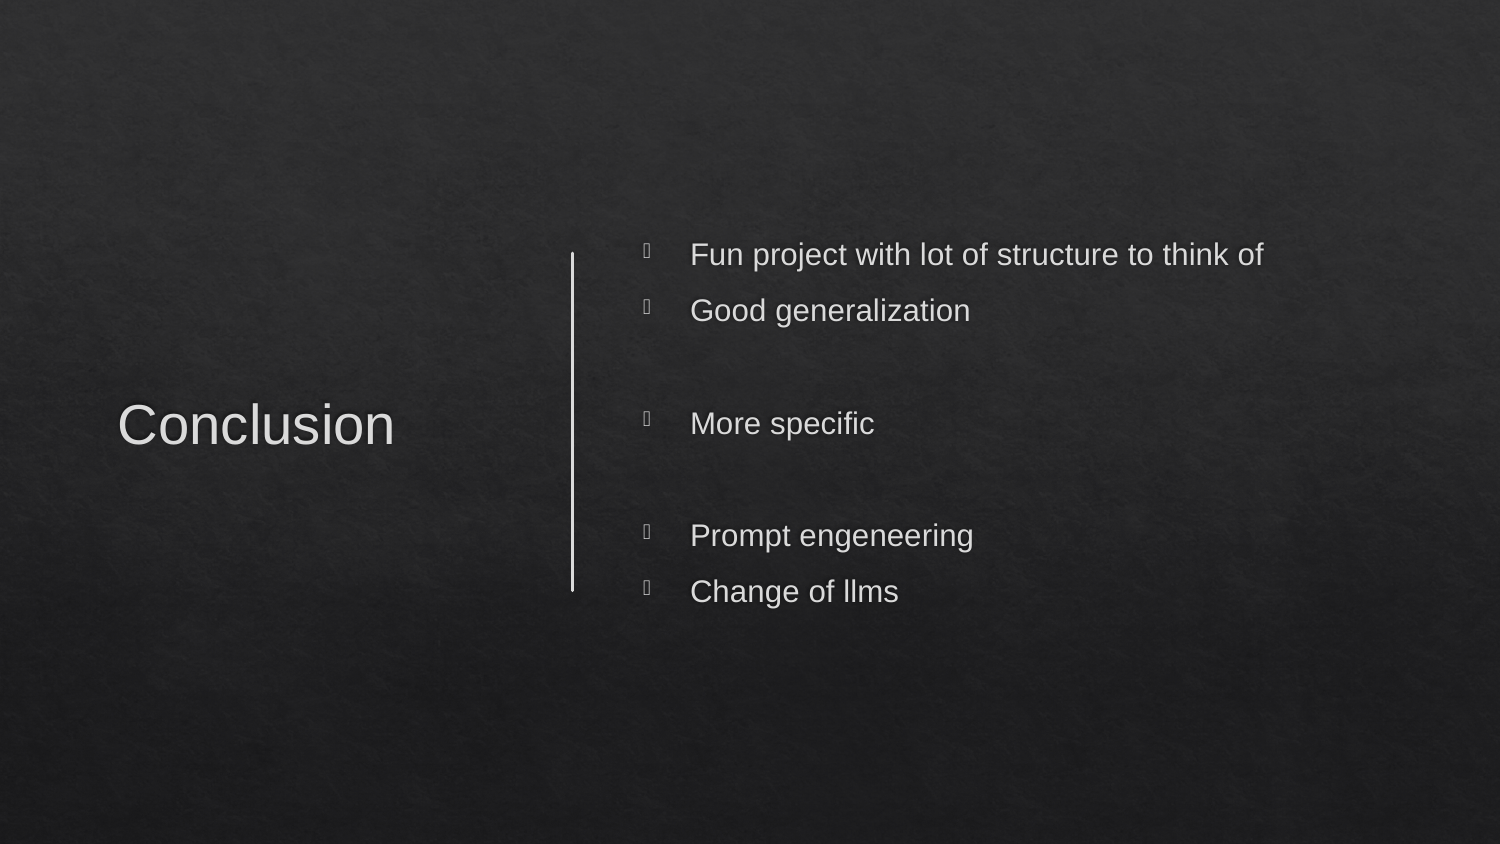

# Conclusion
Fun project with lot of structure to think of
Good generalization

More specific

Prompt engeneering
Change of llms